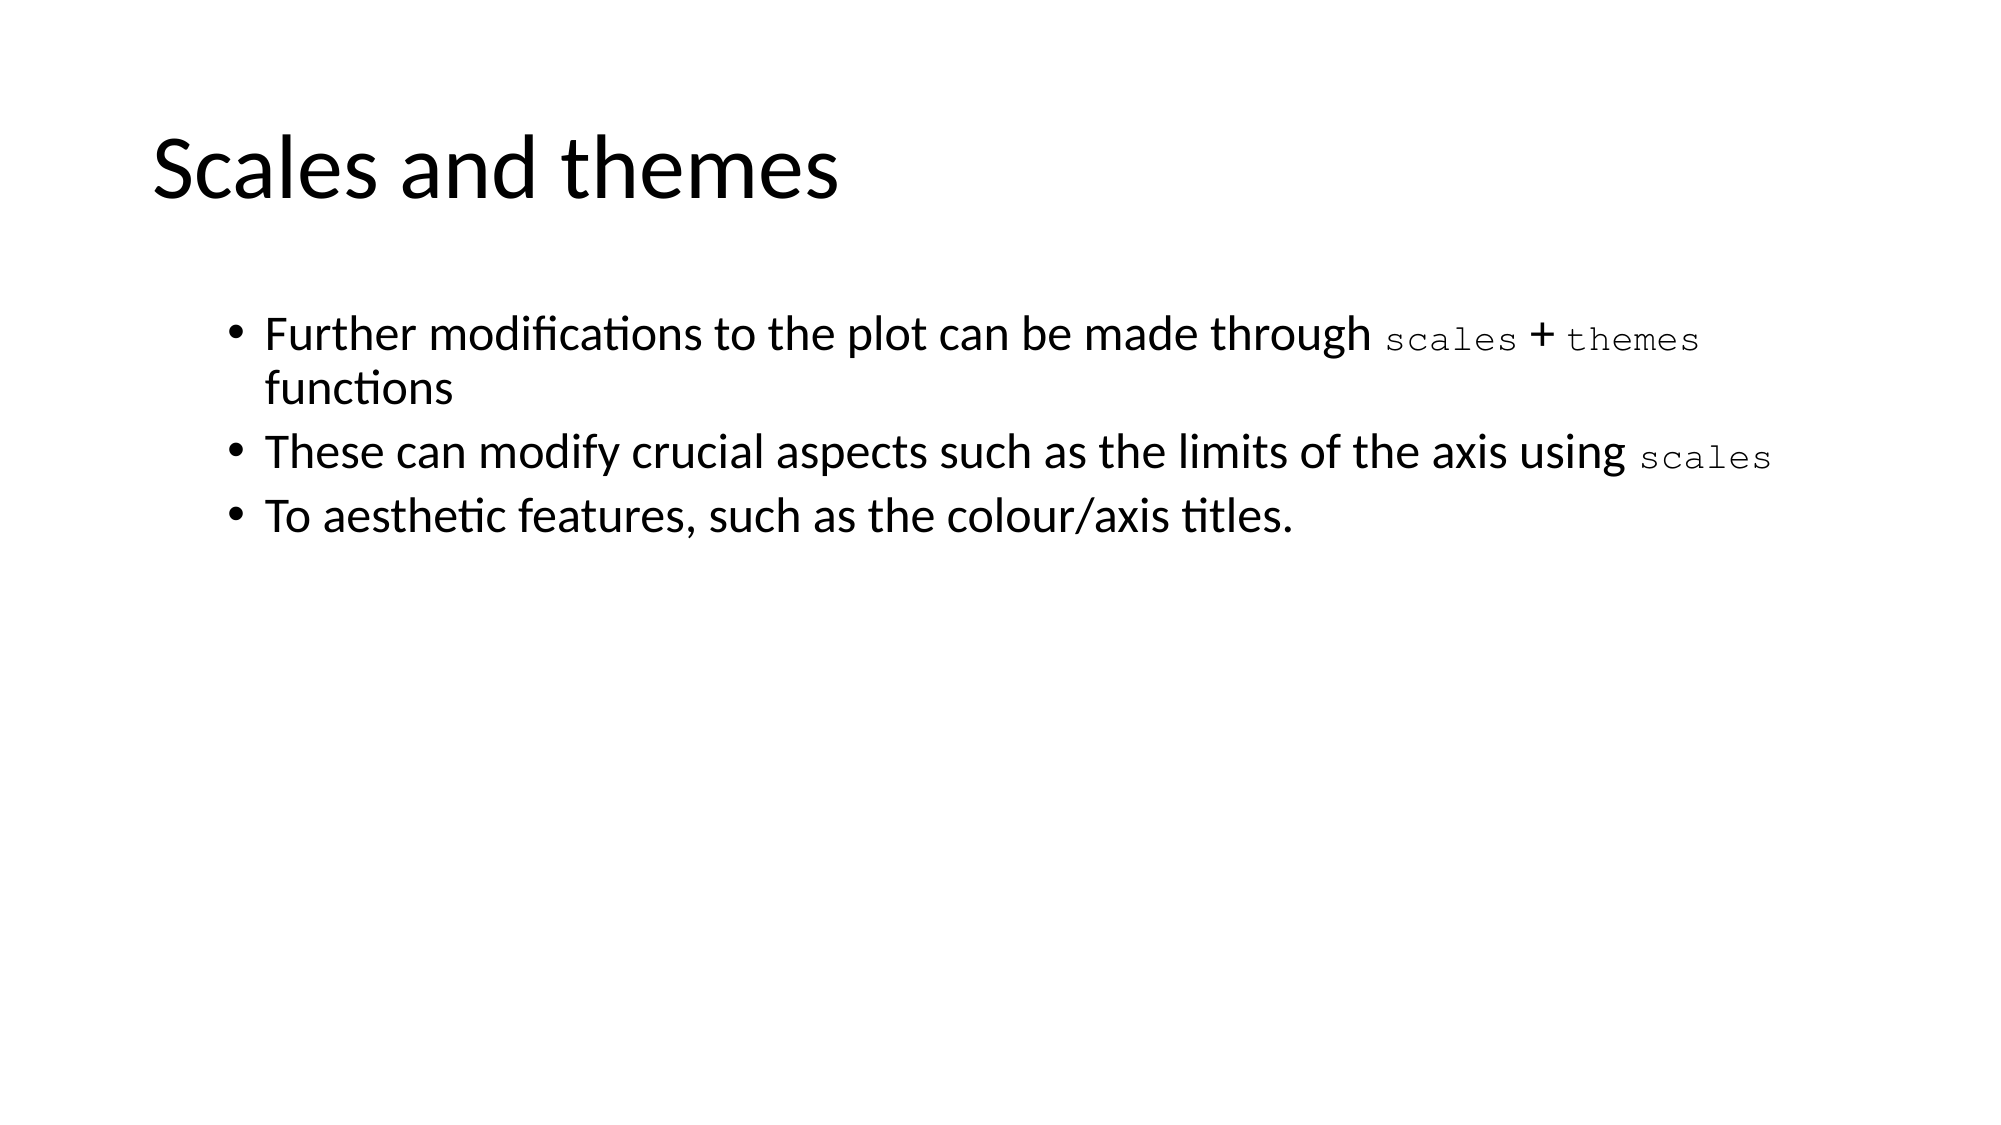

# Scales and themes
Further modifications to the plot can be made through scales + themes functions
These can modify crucial aspects such as the limits of the axis using scales
To aesthetic features, such as the colour/axis titles.